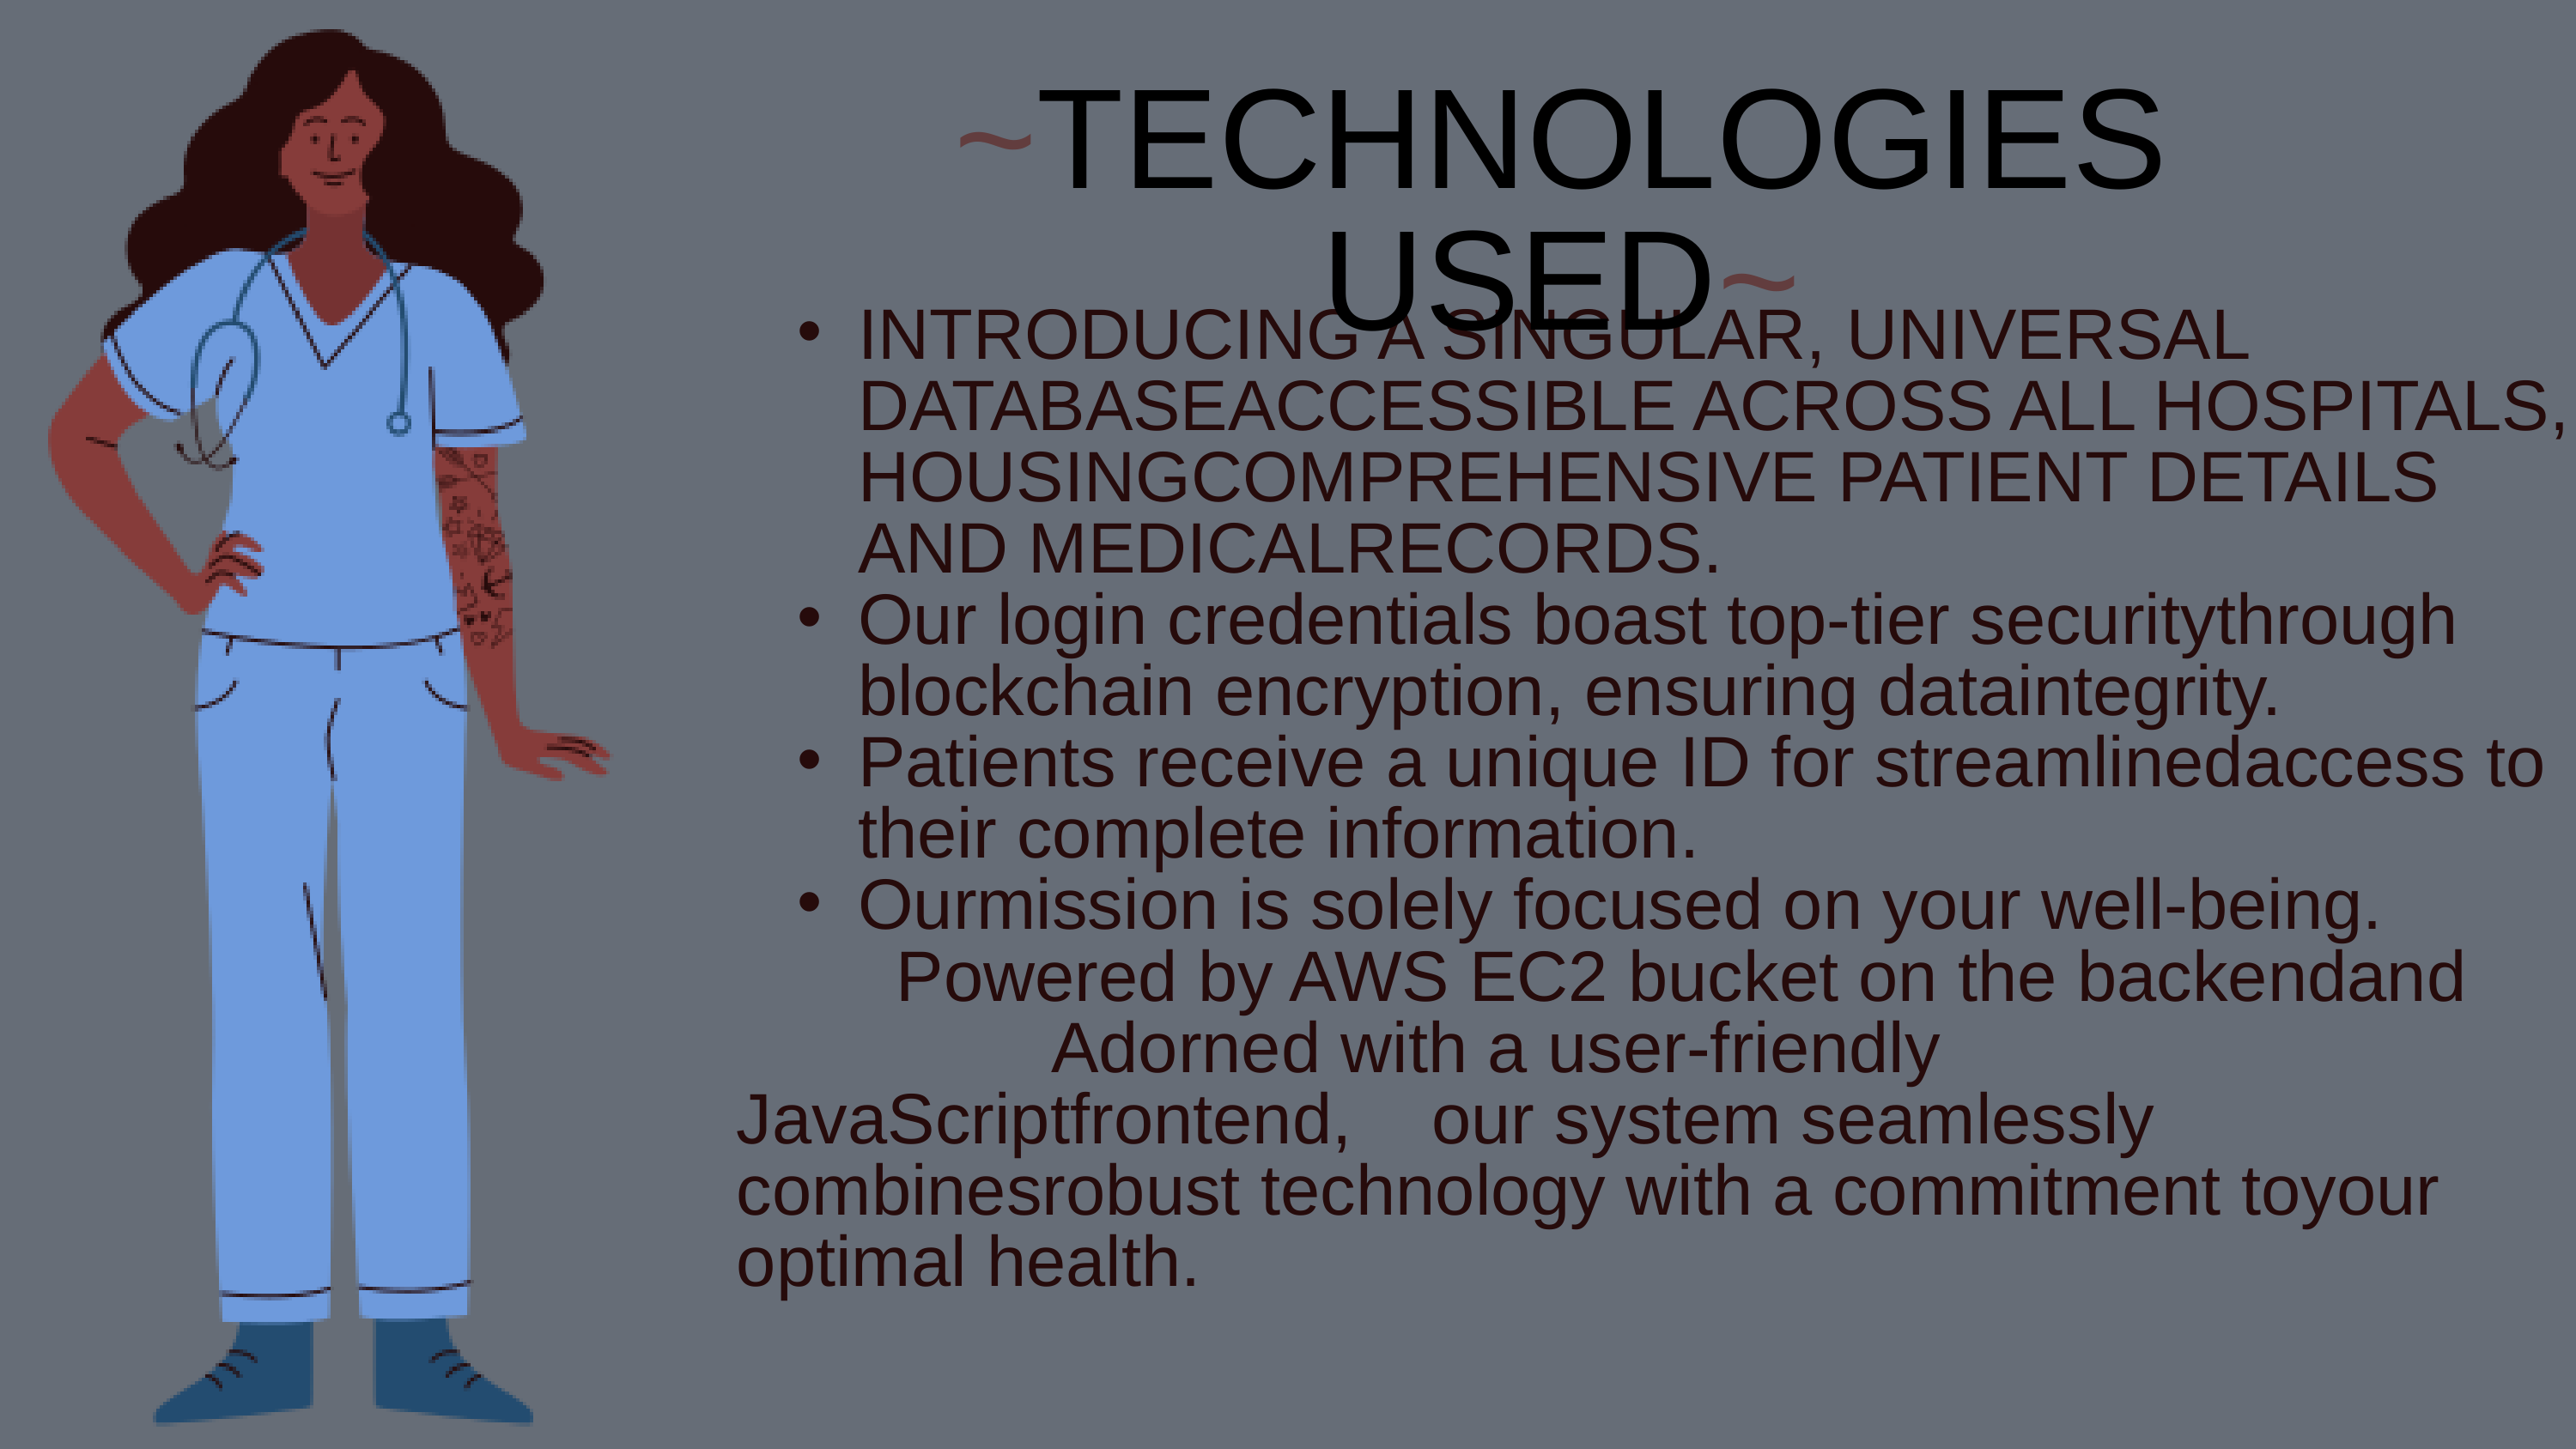

~TECHNOLOGIES USED~
INTRODUCING A SINGULAR, UNIVERSAL DATABASEACCESSIBLE ACROSS ALL HOSPITALS, HOUSINGCOMPREHENSIVE PATIENT DETAILS AND MEDICALRECORDS.
Our login credentials boast top-tier securitythrough blockchain encryption, ensuring dataintegrity.
Patients receive a unique ID for streamlinedaccess to their complete information.
Ourmission is solely focused on your well-being.
        Powered by AWS EC2 bucket on the backendand                      Adorned with a user-friendly JavaScriptfrontend,    our system seamlessly combinesrobust technology with a commitment toyour optimal health.